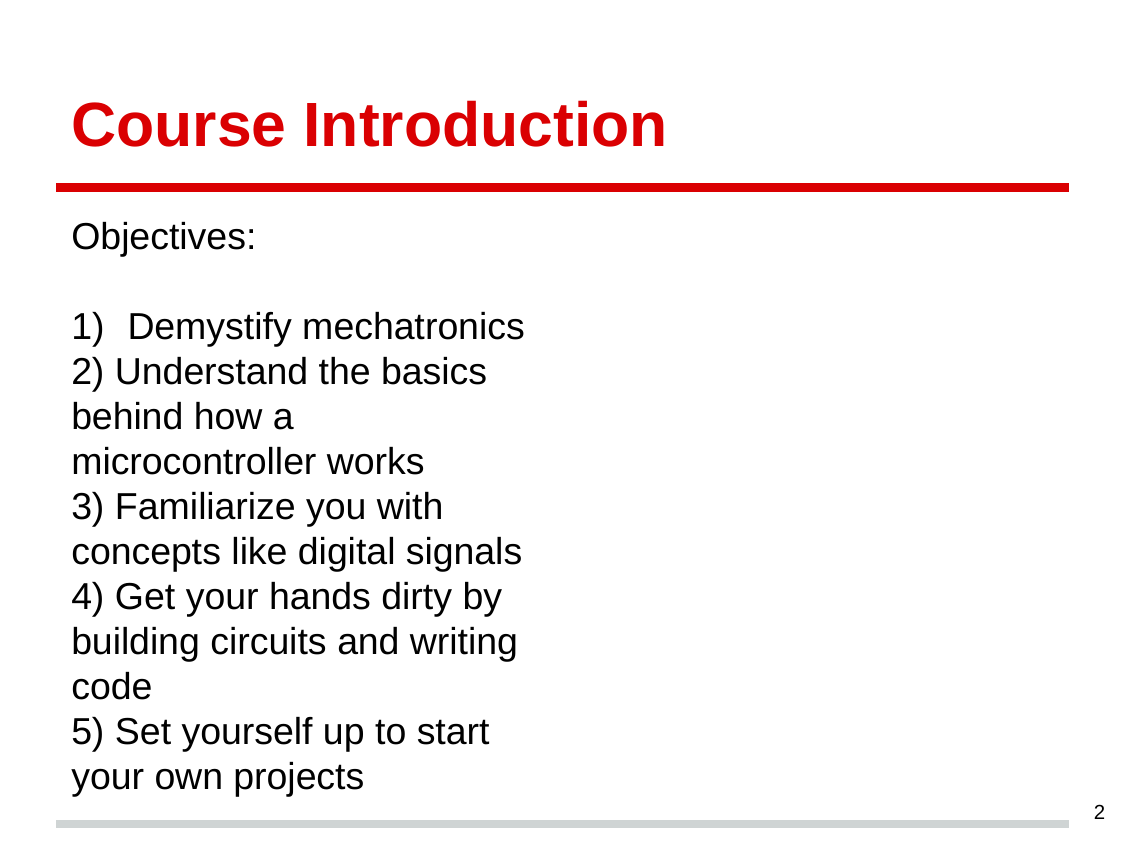

# Course Introduction
Objectives:

Demystify mechatronics
2) Understand the basics behind how a microcontroller works
3) Familiarize you with concepts like digital signals
4) Get your hands dirty by building circuits and writing code
5) Set yourself up to start your own projects

2